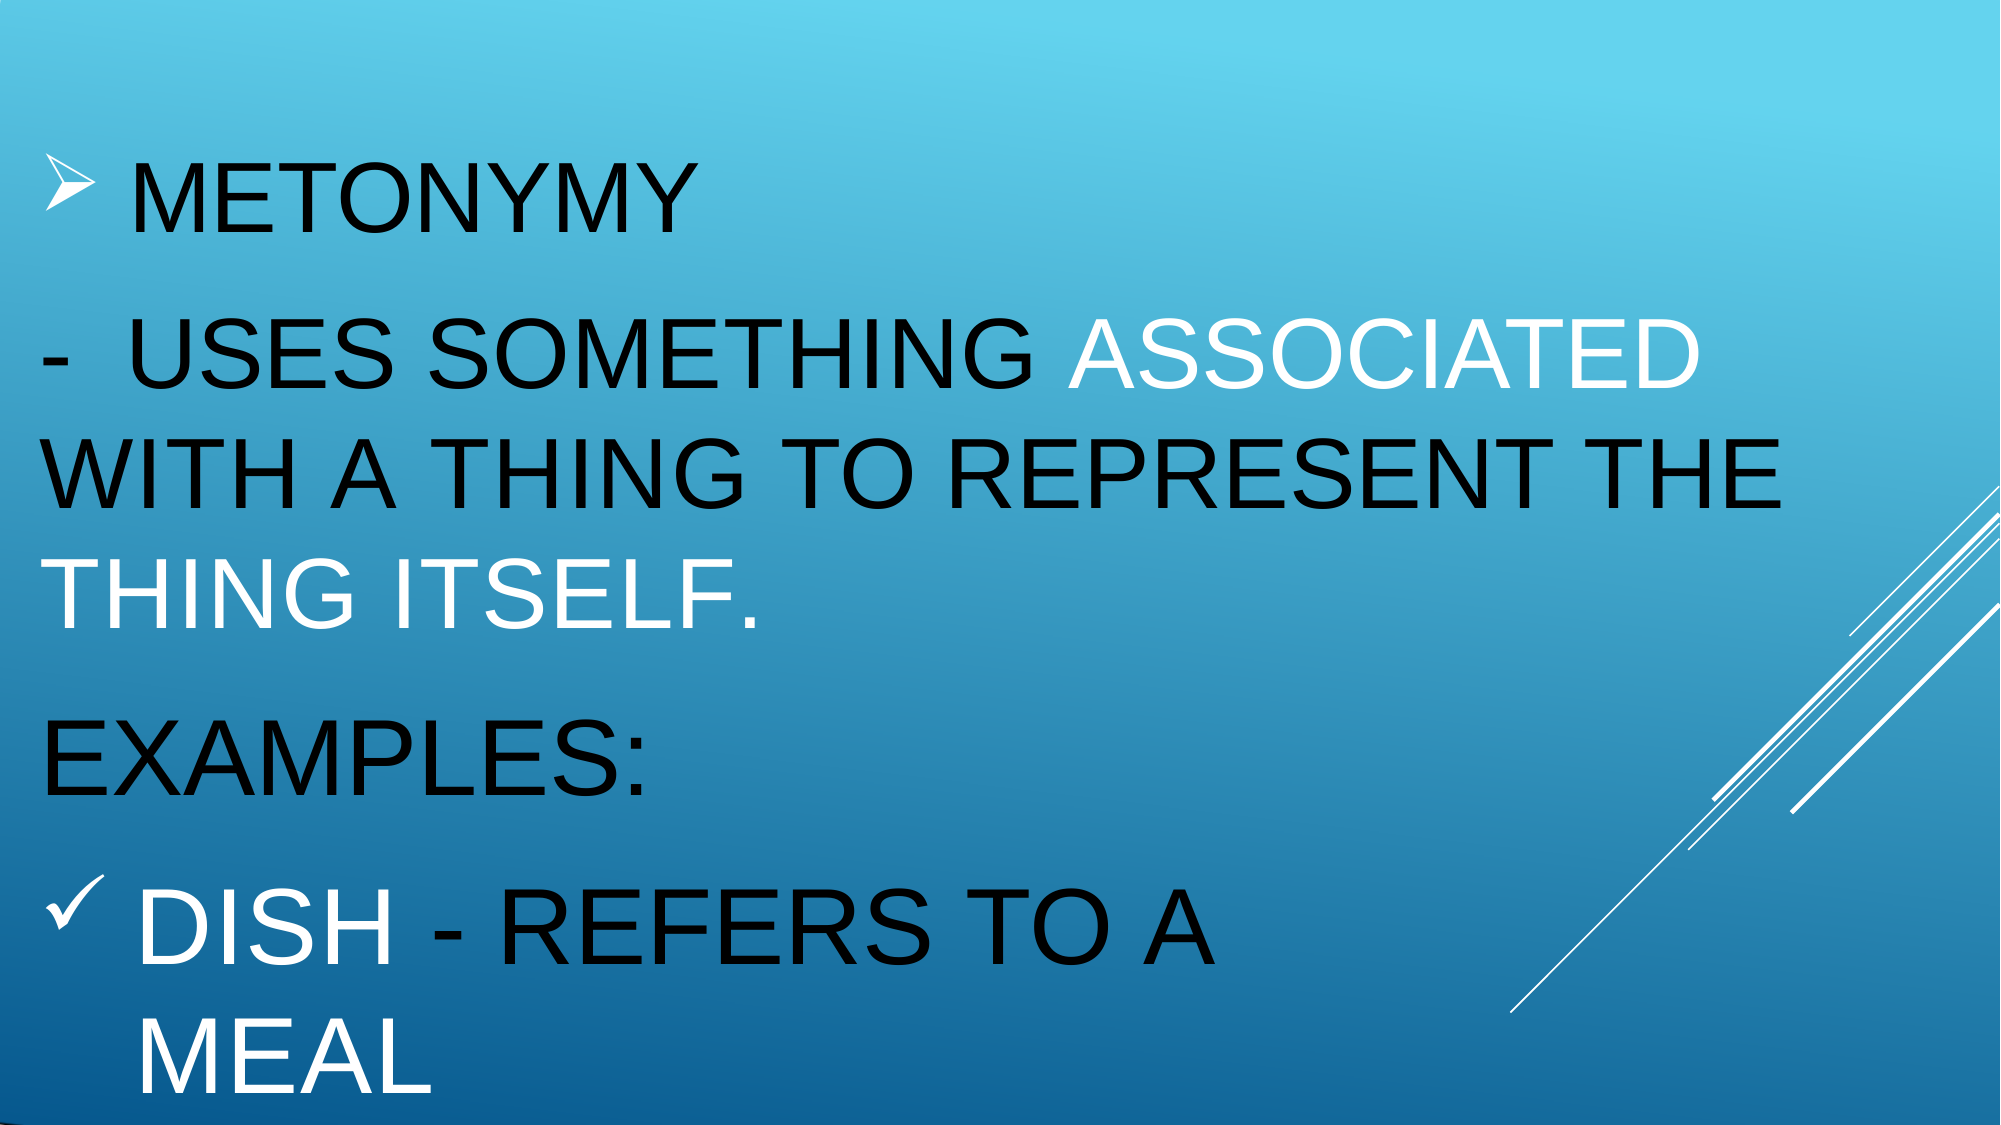

METONYMY
# -	USES SOMETHING ASSOCIATED WITH A THING TO REPRESENT THE THING ITSELF.
EXAMPLES:
DISH - REFERS TO A MEAL